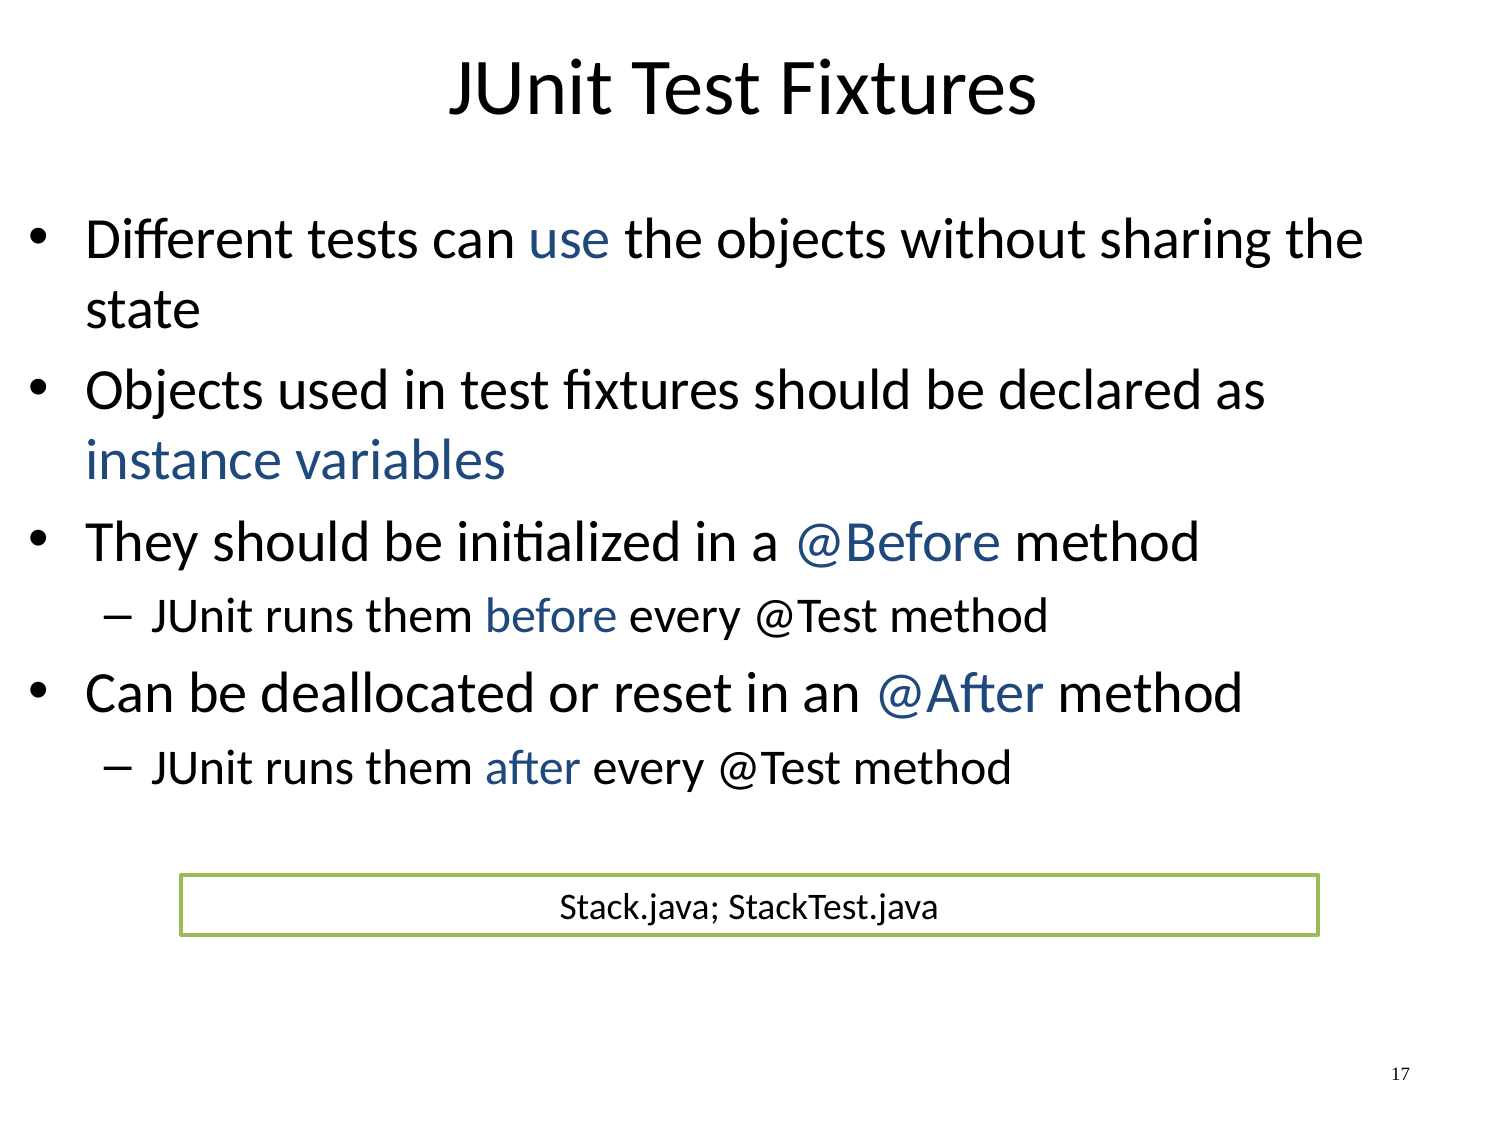

# JUnit Test Fixtures
Different tests can use the objects without sharing the state
Objects used in test fixtures should be declared as instance variables
They should be initialized in a @Before method
JUnit runs them before every @Test method
Can be deallocated or reset in an @After method
JUnit runs them after every @Test method
Stack.java; StackTest.java
17